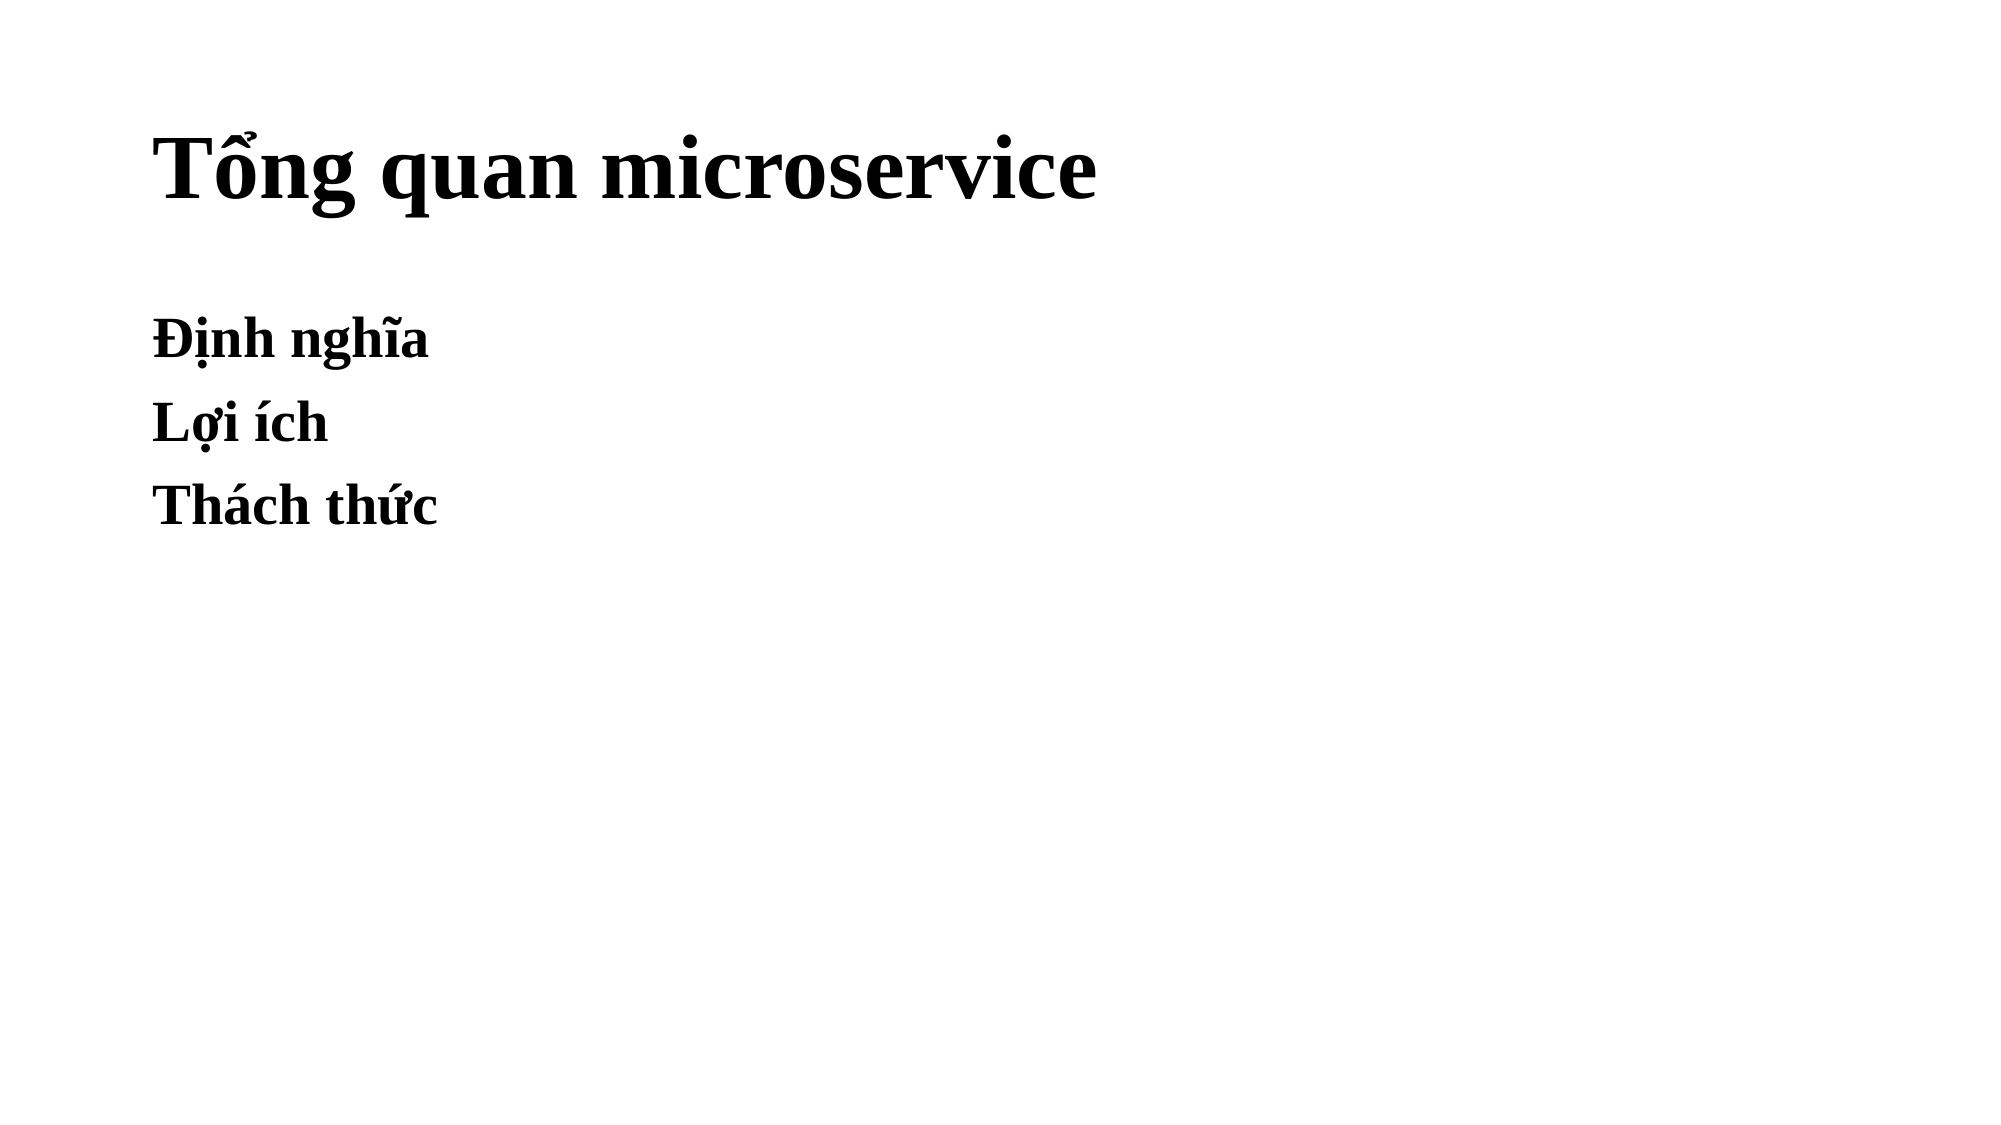

# Tổng quan microservice
Định nghĩa
Lợi ích
Thách thức